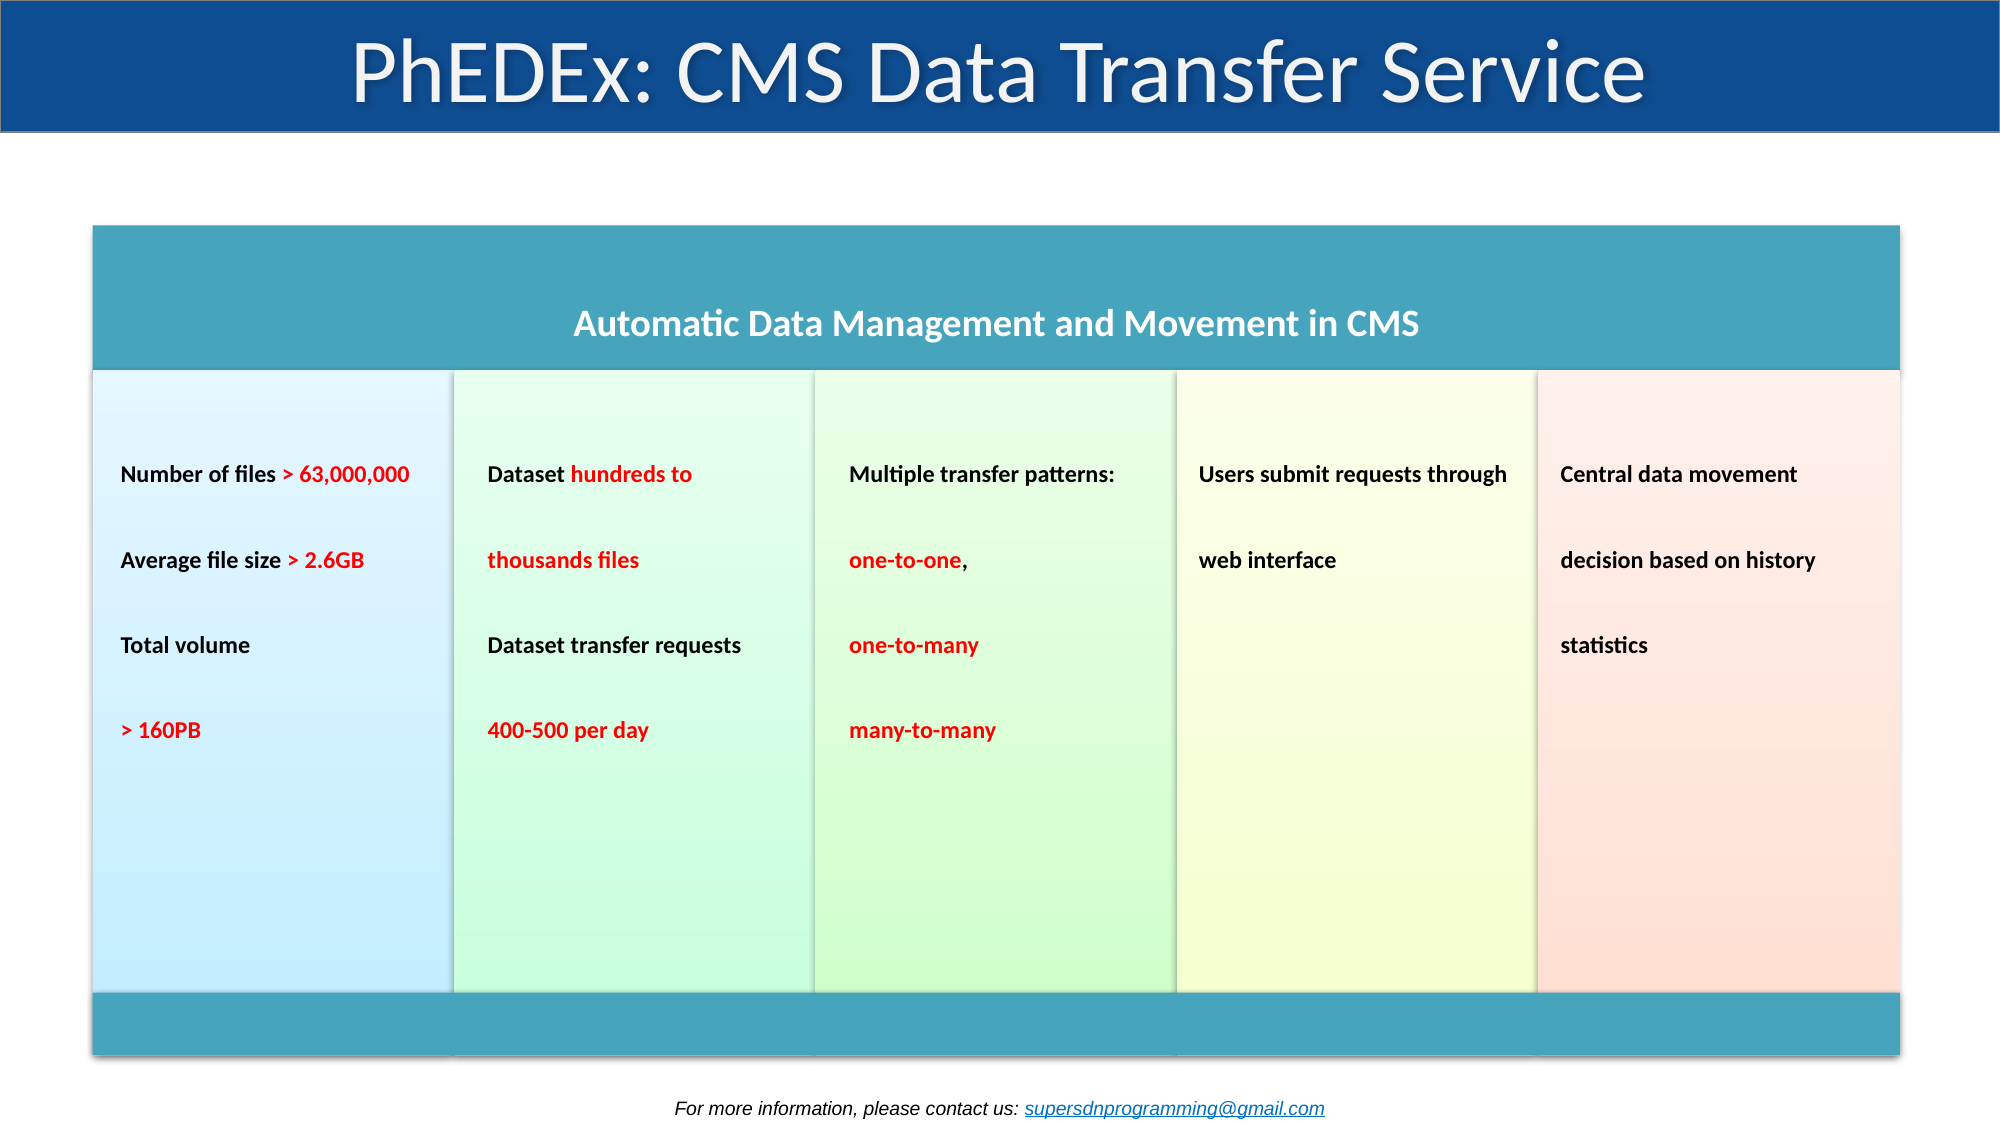

# PhEDEx: CMS Data Transfer Service

Automatic Data Management and Movement in CMS
Number of files > 63,000,000
Average file size > 2.6GB
Total volume
> 160PB
Dataset hundreds to thousands files
Dataset transfer requests
400-500 per day
Multiple transfer patterns:
one-to-one,
one-to-many
many-to-many
Users submit requests through web interface
Central data movement decision based on history statistics
For more information, please contact us: supersdnprogramming@gmail.com